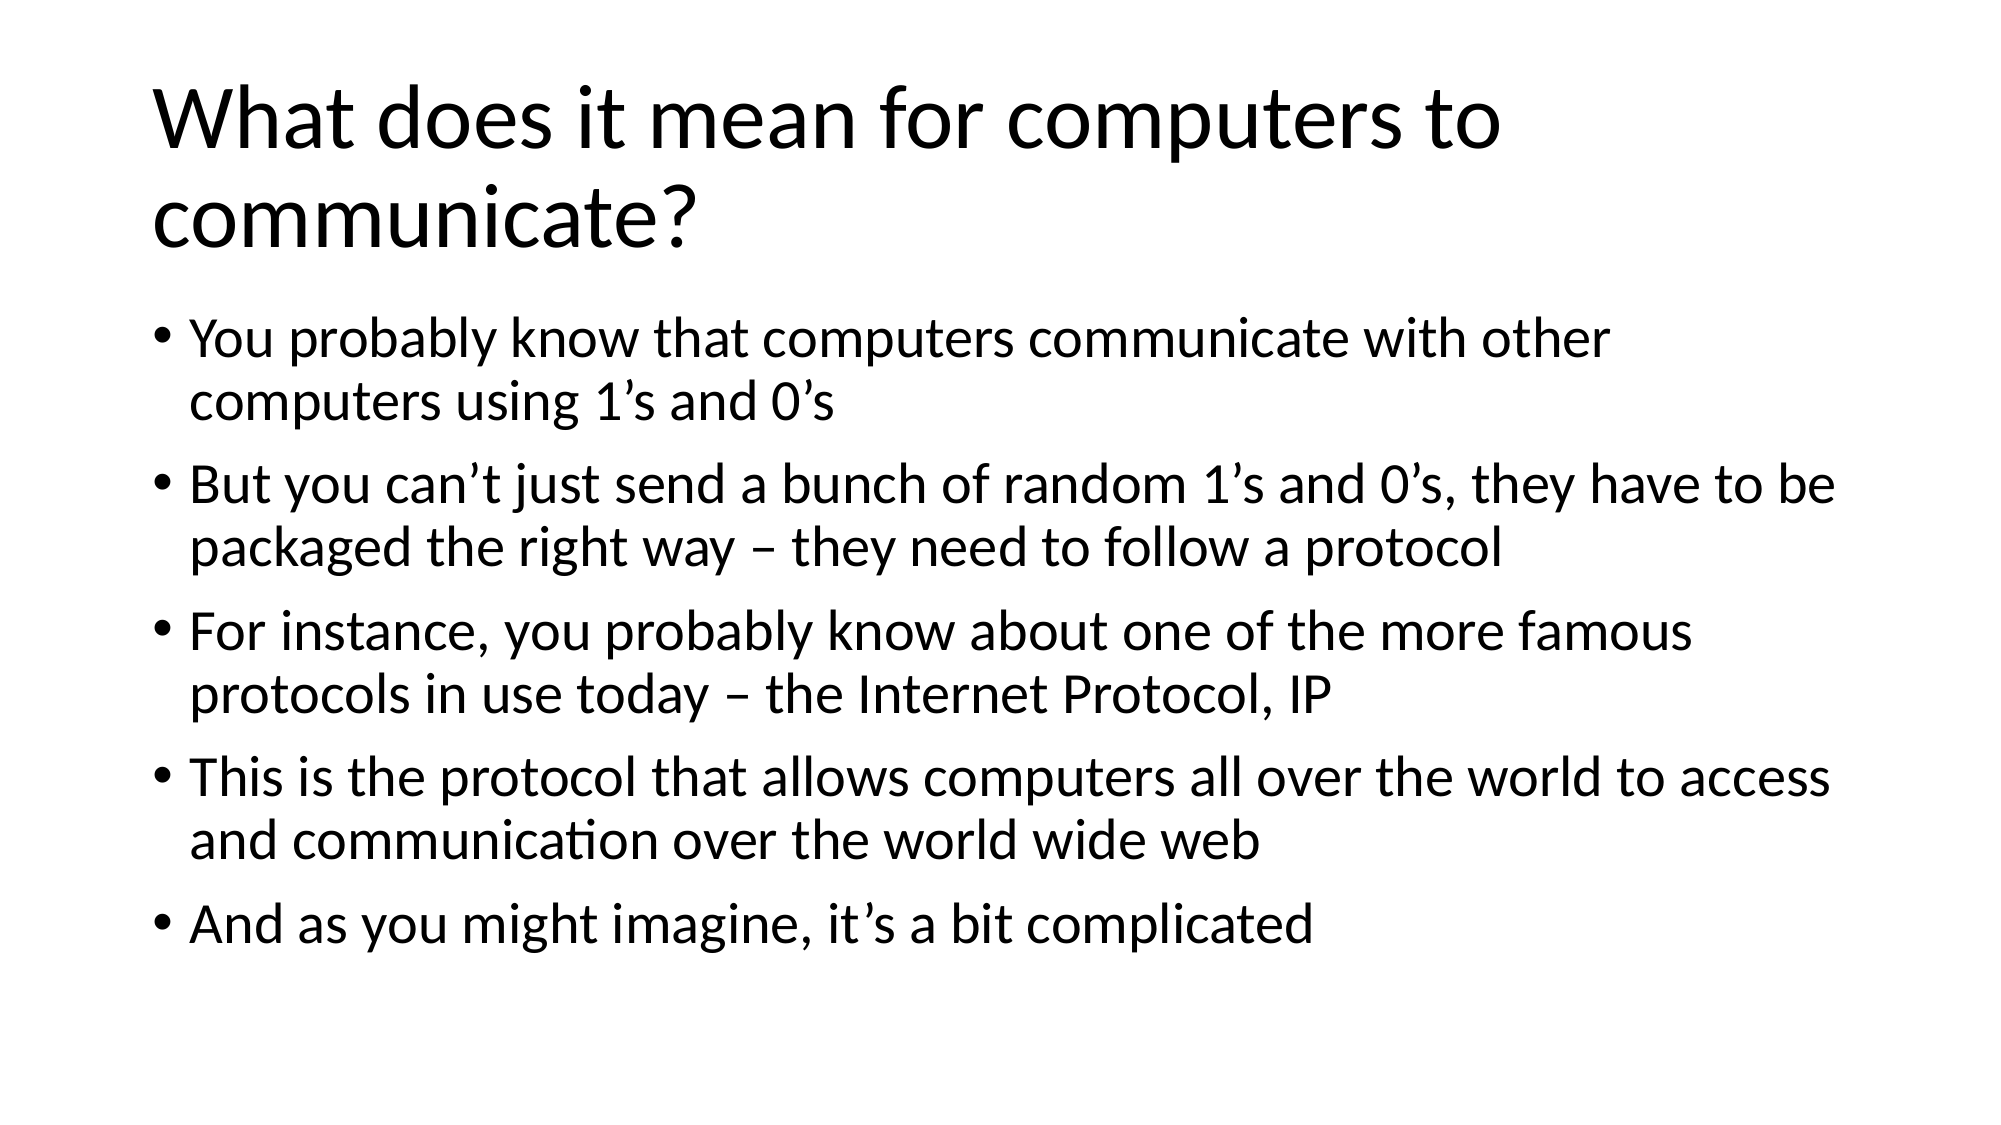

# What does it mean for computers to communicate?
You probably know that computers communicate with other computers using 1’s and 0’s
But you can’t just send a bunch of random 1’s and 0’s, they have to be packaged the right way – they need to follow a protocol
For instance, you probably know about one of the more famous protocols in use today – the Internet Protocol, IP
This is the protocol that allows computers all over the world to access and communication over the world wide web
And as you might imagine, it’s a bit complicated